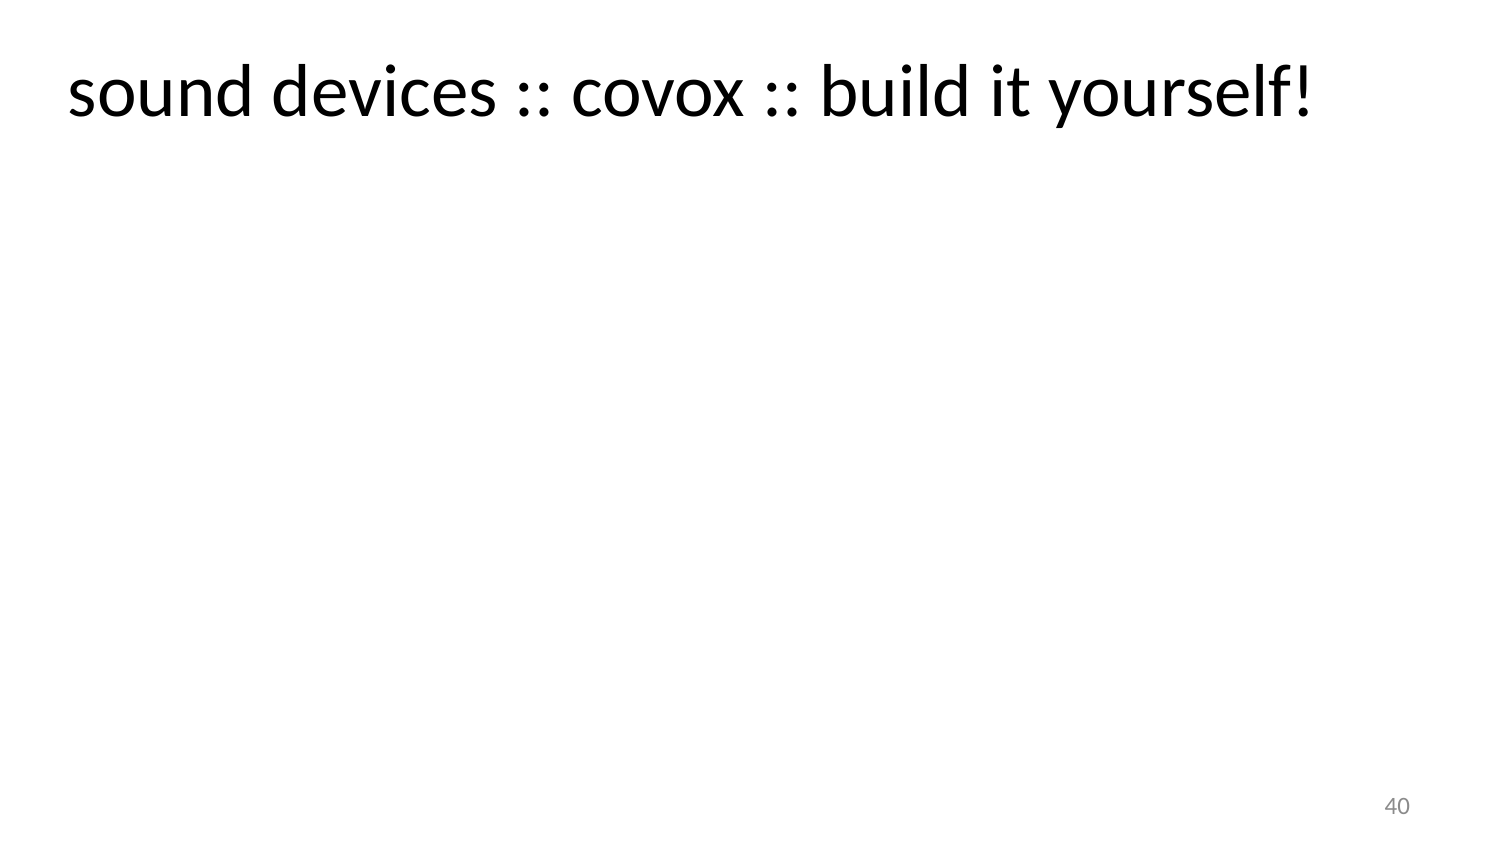

sound devices :: covox :: build it yourself!
40